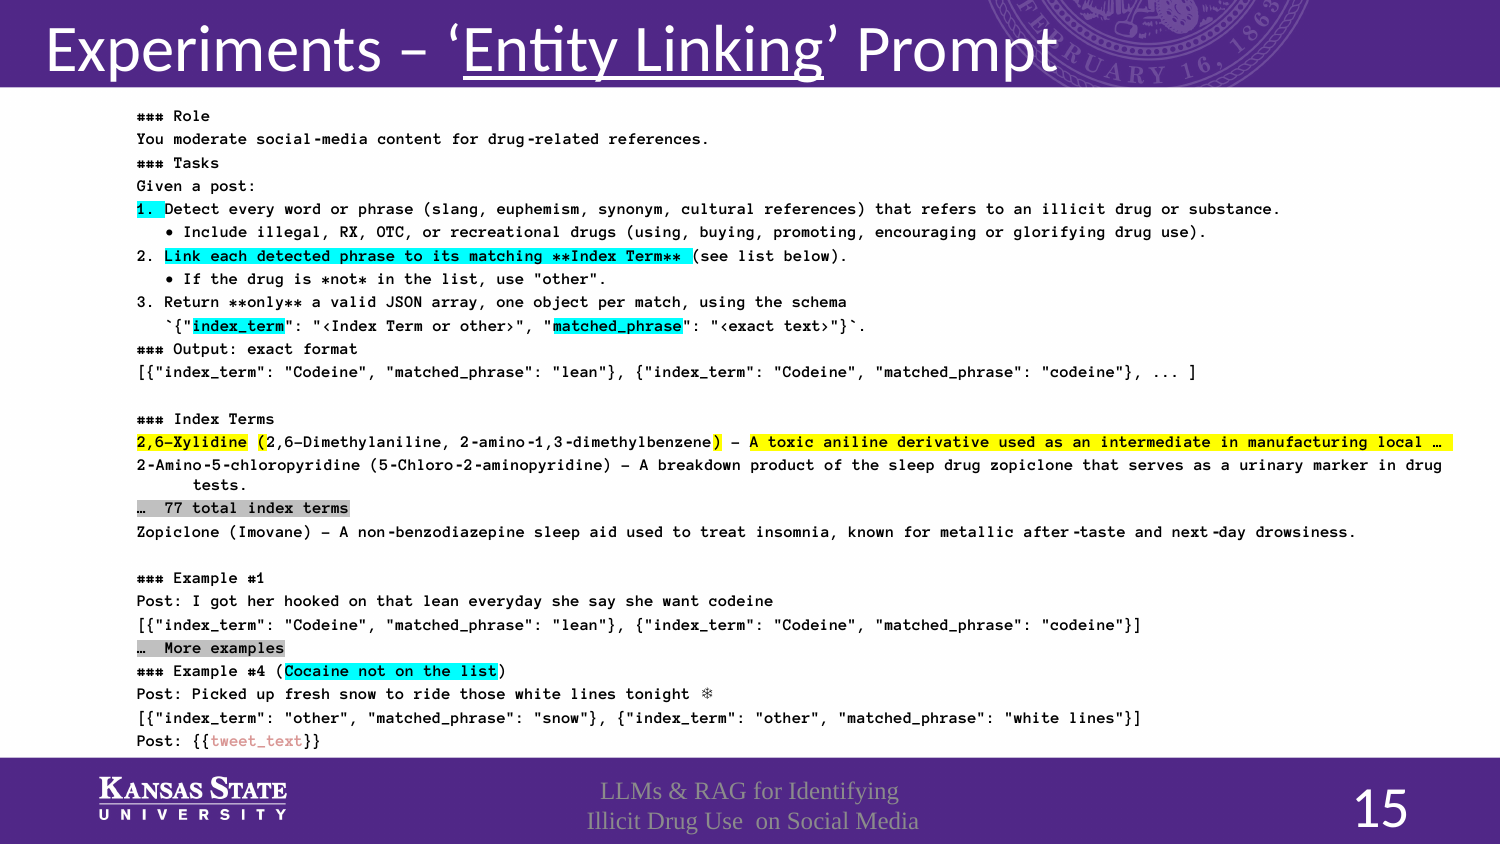

# Experiments – ‘Entity Linking’ Prompt
### Role
You moderate social‑media content for drug‑related references.
### Tasks
Given a post:
1. Detect every word or phrase (slang, euphemism, synonym, cultural references) that refers to an illicit drug or substance.
   • Include illegal, RX, OTC, or recreational drugs (using, buying, promoting, encouraging or glorifying drug use).
2. Link each detected phrase to its matching **Index Term** (see list below).
   • If the drug is *not* in the list, use "other".
3. Return **only** a valid JSON array, one object per match, using the schema
   `{"index_term": "<Index Term or other>", "matched_phrase": "<exact text>"}`.
### Output: exact format
[{"index_term": "Codeine", "matched_phrase": "lean"}, {"index_term": "Codeine", "matched_phrase": "codeine"}, ... ]

### Index Terms
2,6-Xylidine (2,6-Dimethylaniline, 2‑amino‑1,3‑dimethylbenzene) – A toxic aniline derivative used as an intermediate in manufacturing local …
2‑Amino‑5‑chloropyridine (5‑Chloro‑2‑aminopyridine) – A breakdown product of the sleep drug zopiclone that serves as a urinary marker in drug tests.
…  77 total index terms
Zopiclone (Imovane) – A non‑benzodiazepine sleep aid used to treat insomnia, known for metallic after‑taste and next‑day drowsiness.

### Example #1
Post: I got her hooked on that lean everyday she say she want codeine
[{"index_term": "Codeine", "matched_phrase": "lean"}, {"index_term": "Codeine", "matched_phrase": "codeine"}]
…  More examples
### Example #4 (Cocaine not on the list)
Post: Picked up fresh snow to ride those white lines tonight ❄️
[{"index_term": "other", "matched_phrase": "snow"}, {"index_term": "other", "matched_phrase": "white lines"}]
Post: {{tweet_text}}

LLMs & RAG for Identifying
 Illicit Drug Use  on Social Media
15